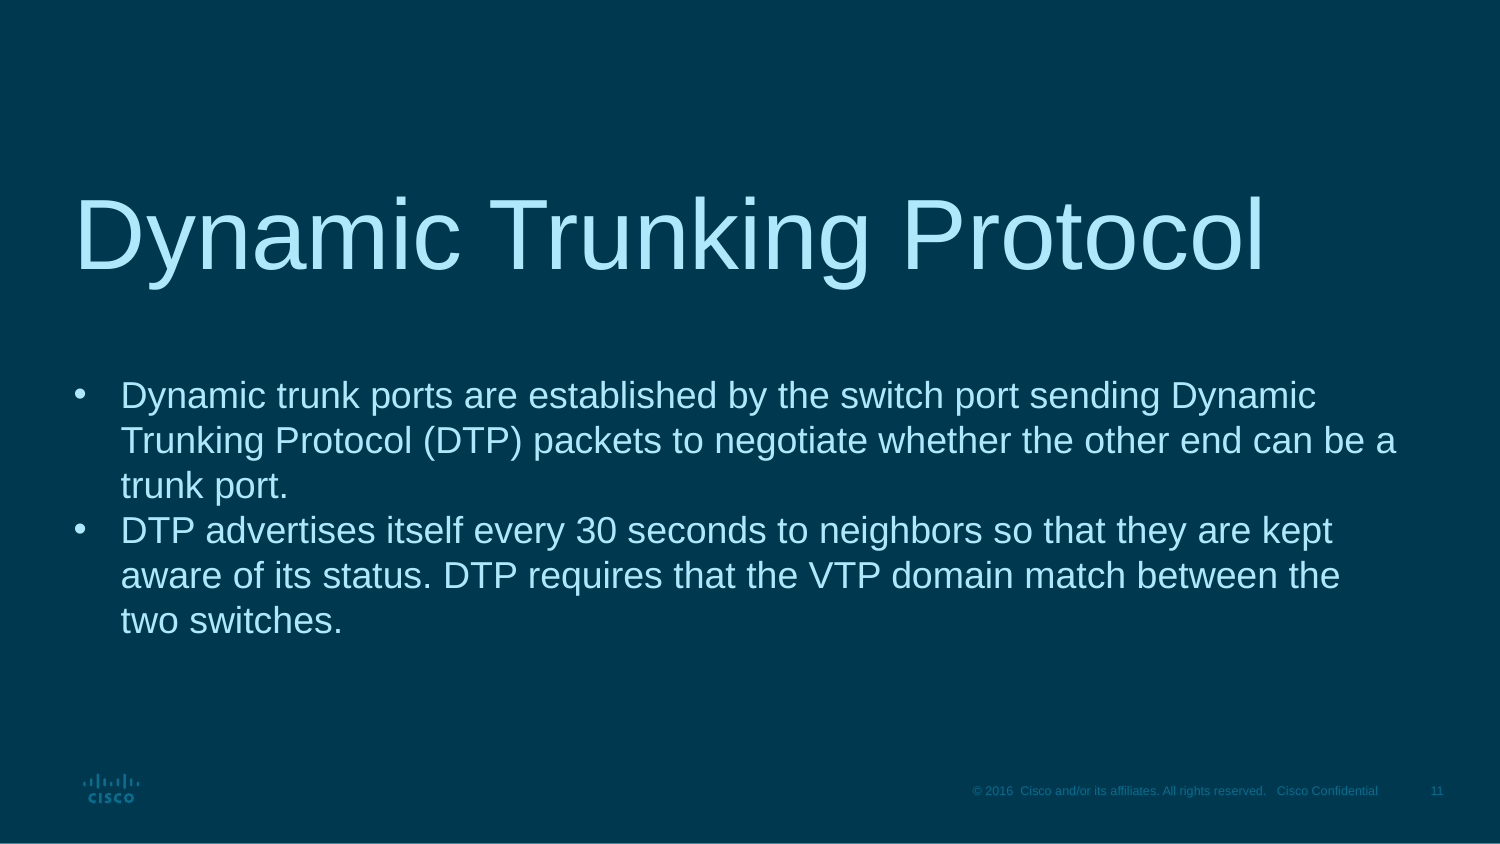

# Dynamic Trunking Protocol
Dynamic trunk ports are established by the switch port sending Dynamic Trunking Protocol (DTP) packets to negotiate whether the other end can be a trunk port.
DTP advertises itself every 30 seconds to neighbors so that they are kept aware of its status. DTP requires that the VTP domain match between the two switches.